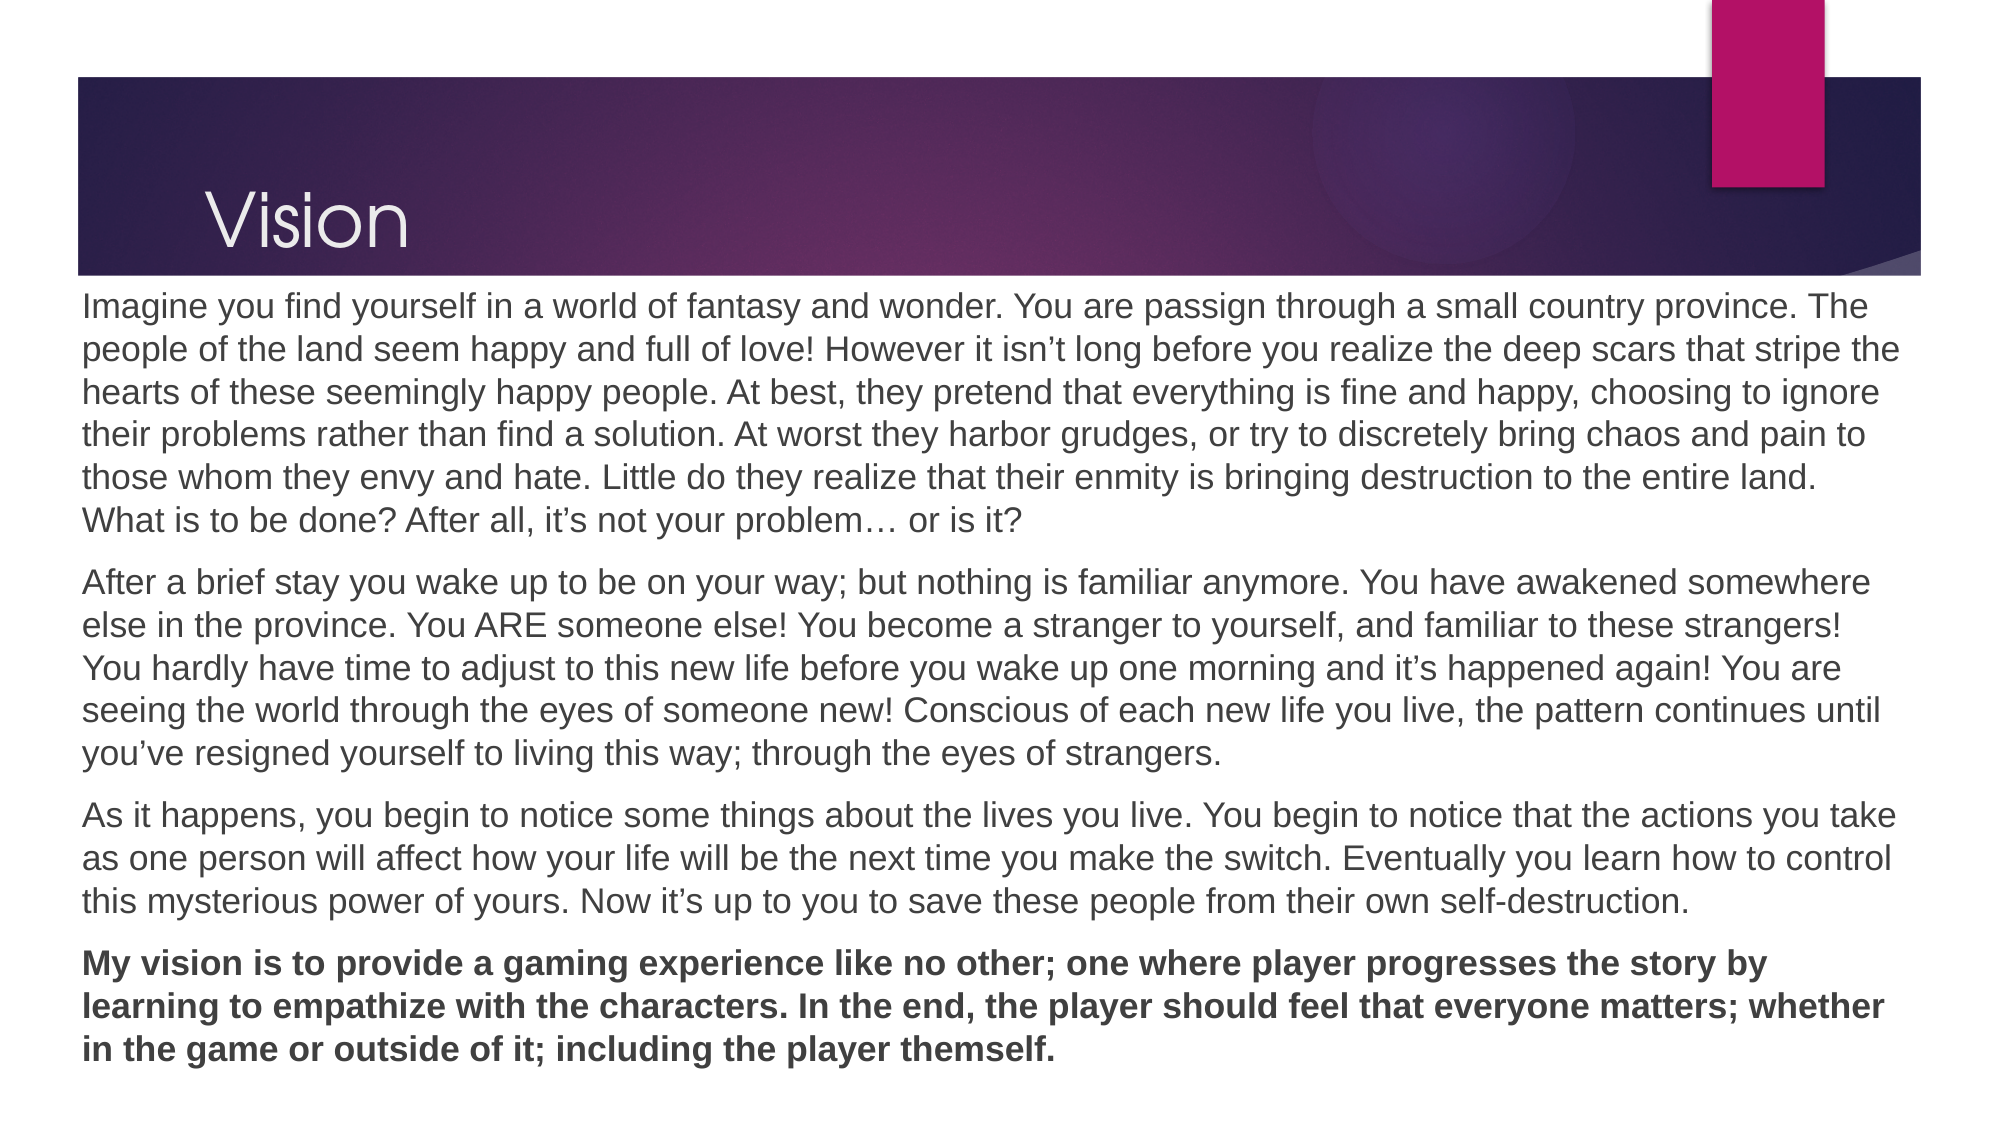

# Vision
Imagine you find yourself in a world of fantasy and wonder. You are passign through a small country province. The people of the land seem happy and full of love! However it isn’t long before you realize the deep scars that stripe the hearts of these seemingly happy people. At best, they pretend that everything is fine and happy, choosing to ignore their problems rather than find a solution. At worst they harbor grudges, or try to discretely bring chaos and pain to those whom they envy and hate. Little do they realize that their enmity is bringing destruction to the entire land. What is to be done? After all, it’s not your problem… or is it?
After a brief stay you wake up to be on your way; but nothing is familiar anymore. You have awakened somewhere else in the province. You ARE someone else! You become a stranger to yourself, and familiar to these strangers! You hardly have time to adjust to this new life before you wake up one morning and it’s happened again! You are seeing the world through the eyes of someone new! Conscious of each new life you live, the pattern continues until you’ve resigned yourself to living this way; through the eyes of strangers.
As it happens, you begin to notice some things about the lives you live. You begin to notice that the actions you take as one person will affect how your life will be the next time you make the switch. Eventually you learn how to control this mysterious power of yours. Now it’s up to you to save these people from their own self-destruction.
My vision is to provide a gaming experience like no other; one where player progresses the story by learning to empathize with the characters. In the end, the player should feel that everyone matters; whether in the game or outside of it; including the player themself.